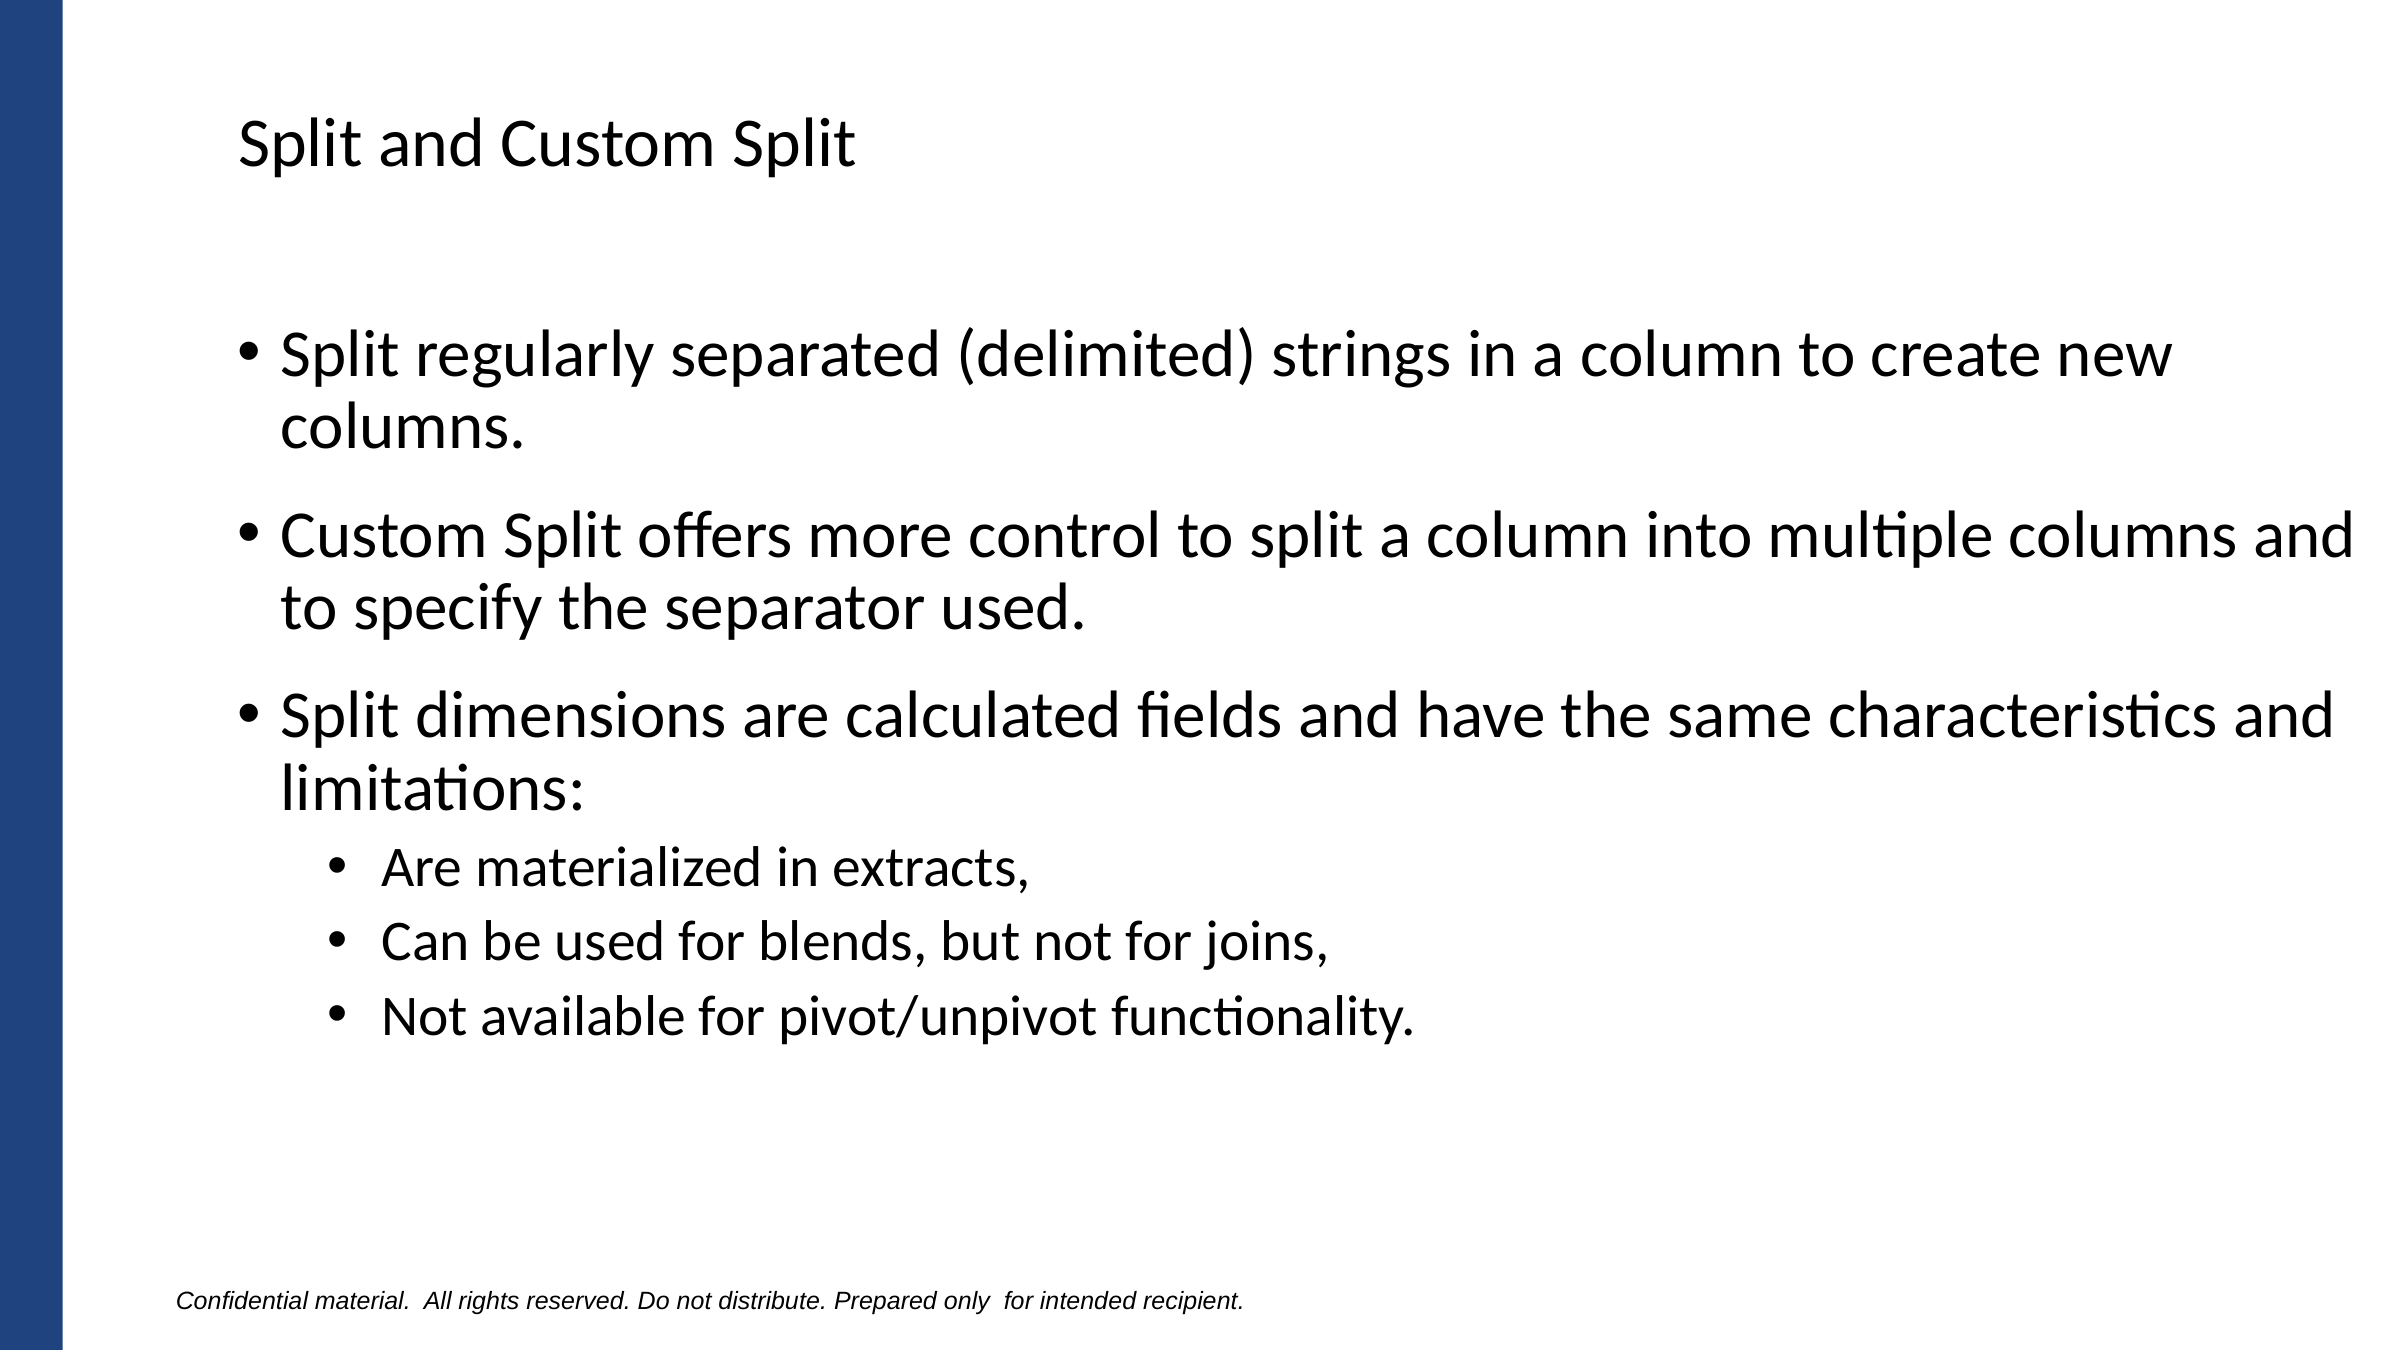

Split and Custom Split
Split regularly separated (delimited) strings in a column to create new columns.
Custom Split offers more control to split a column into multiple columns and to specify the separator used.
Split dimensions are calculated fields and have the same characteristics and limitations:
Are materialized in extracts,
Can be used for blends, but not for joins,
Not available for pivot/unpivot functionality.